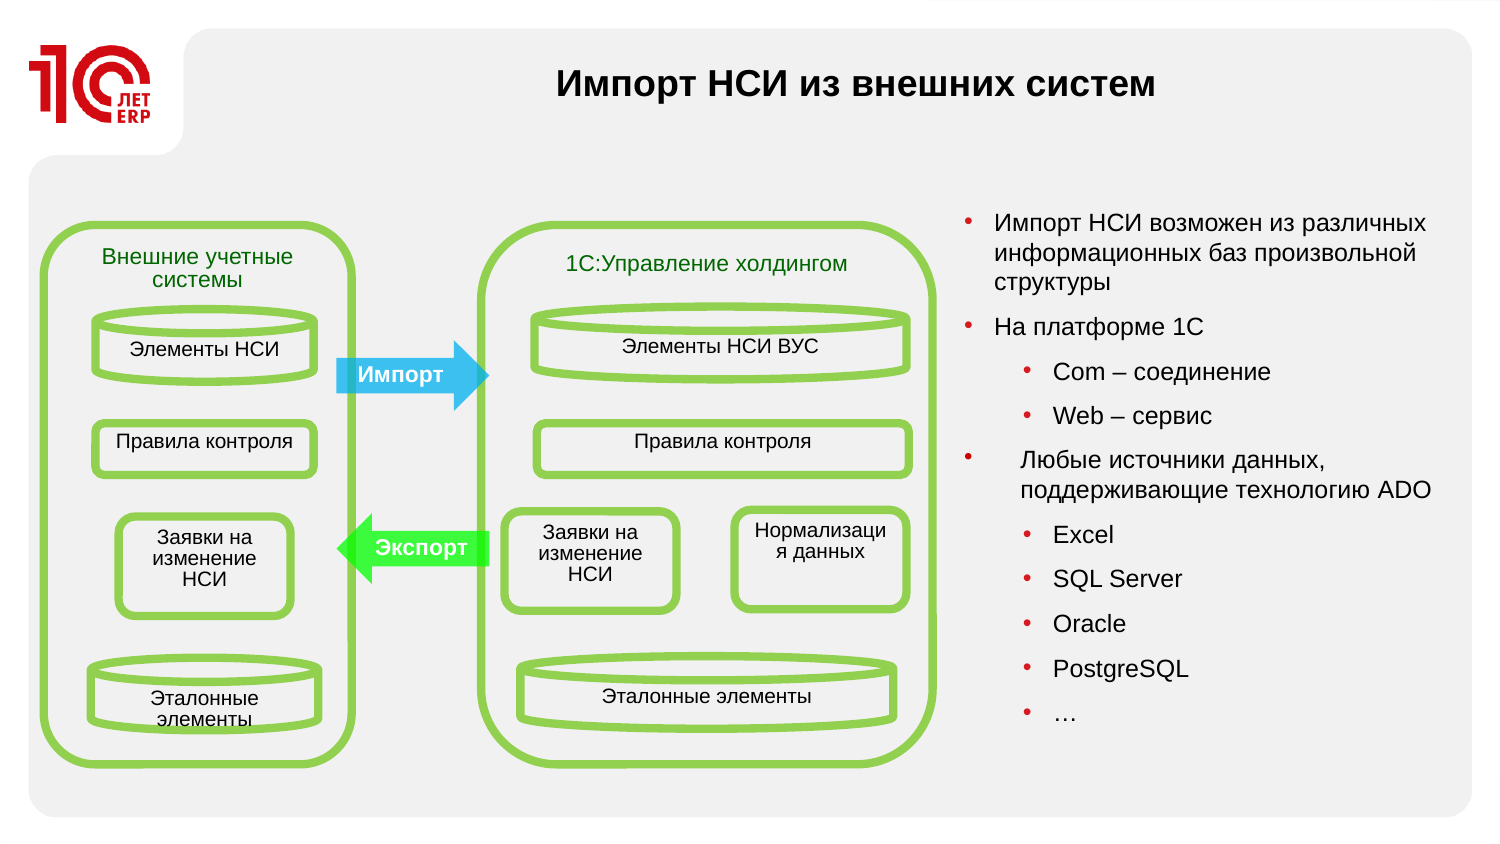

# Импорт НСИ из внешних систем
Импорт НСИ возможен из различных информационных баз произвольной структуры
На платформе 1С
Com – соединение
Web – сервис
Любые источники данных, поддерживающие технологию ADO
Excel
SQL Server
Oracle
PostgreSQL
…

Внешние учетные системы

1С:Управление холдингом

Элементы НСИ ВУС
Элементы НСИ
Импорт
Правила контроля

Правила контроля

Нормализация данных

Заявки на изменение НСИ

Экспорт
Заявки на изменение НСИ

Эталонные элементы
Эталонные элементы